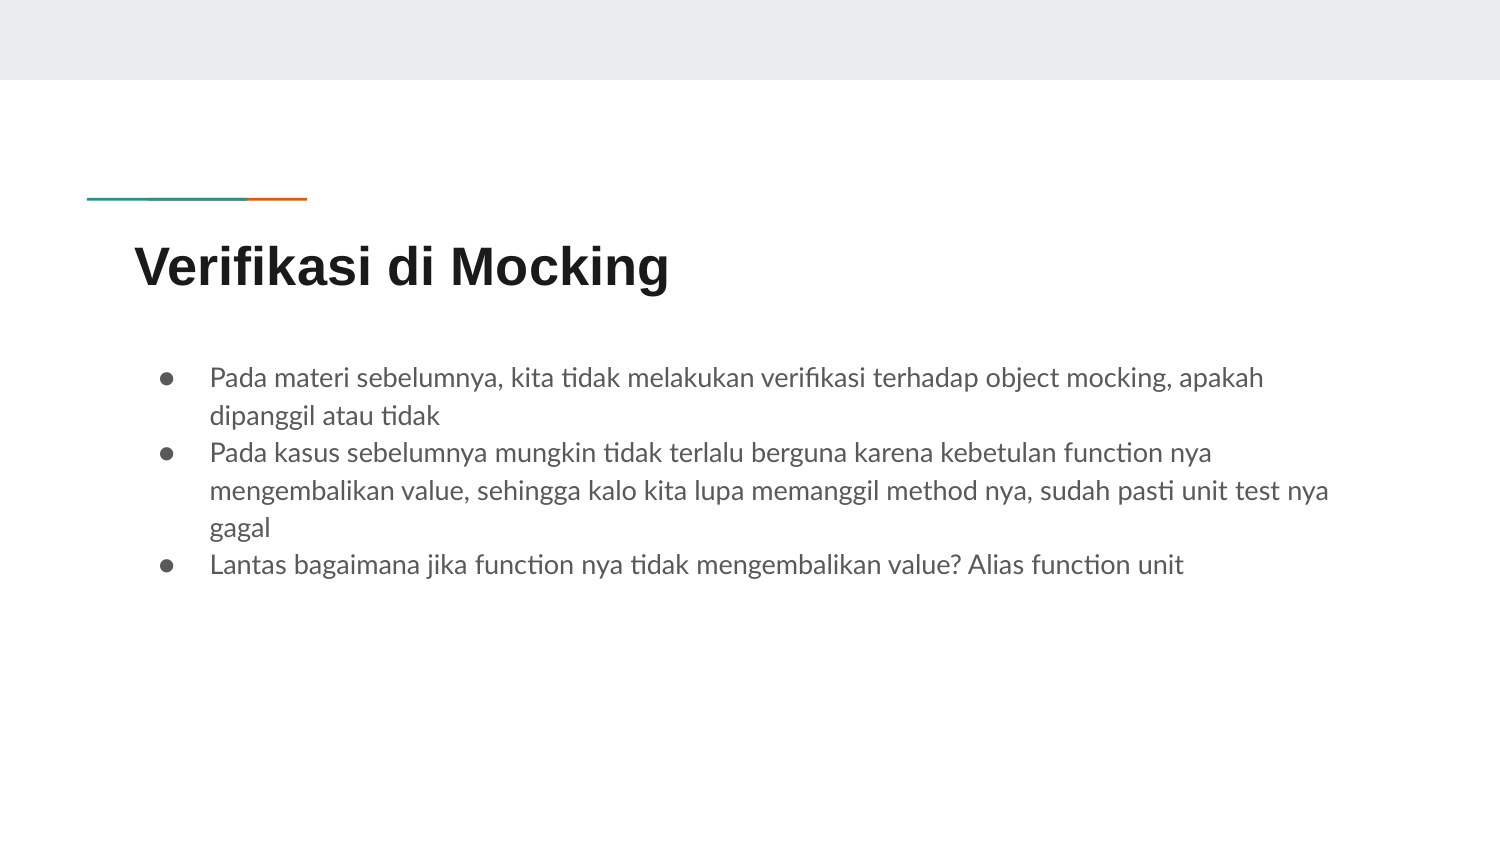

# Verifikasi di Mocking
Pada materi sebelumnya, kita tidak melakukan verifikasi terhadap object mocking, apakah dipanggil atau tidak
Pada kasus sebelumnya mungkin tidak terlalu berguna karena kebetulan function nya mengembalikan value, sehingga kalo kita lupa memanggil method nya, sudah pasti unit test nya gagal
Lantas bagaimana jika function nya tidak mengembalikan value? Alias function unit